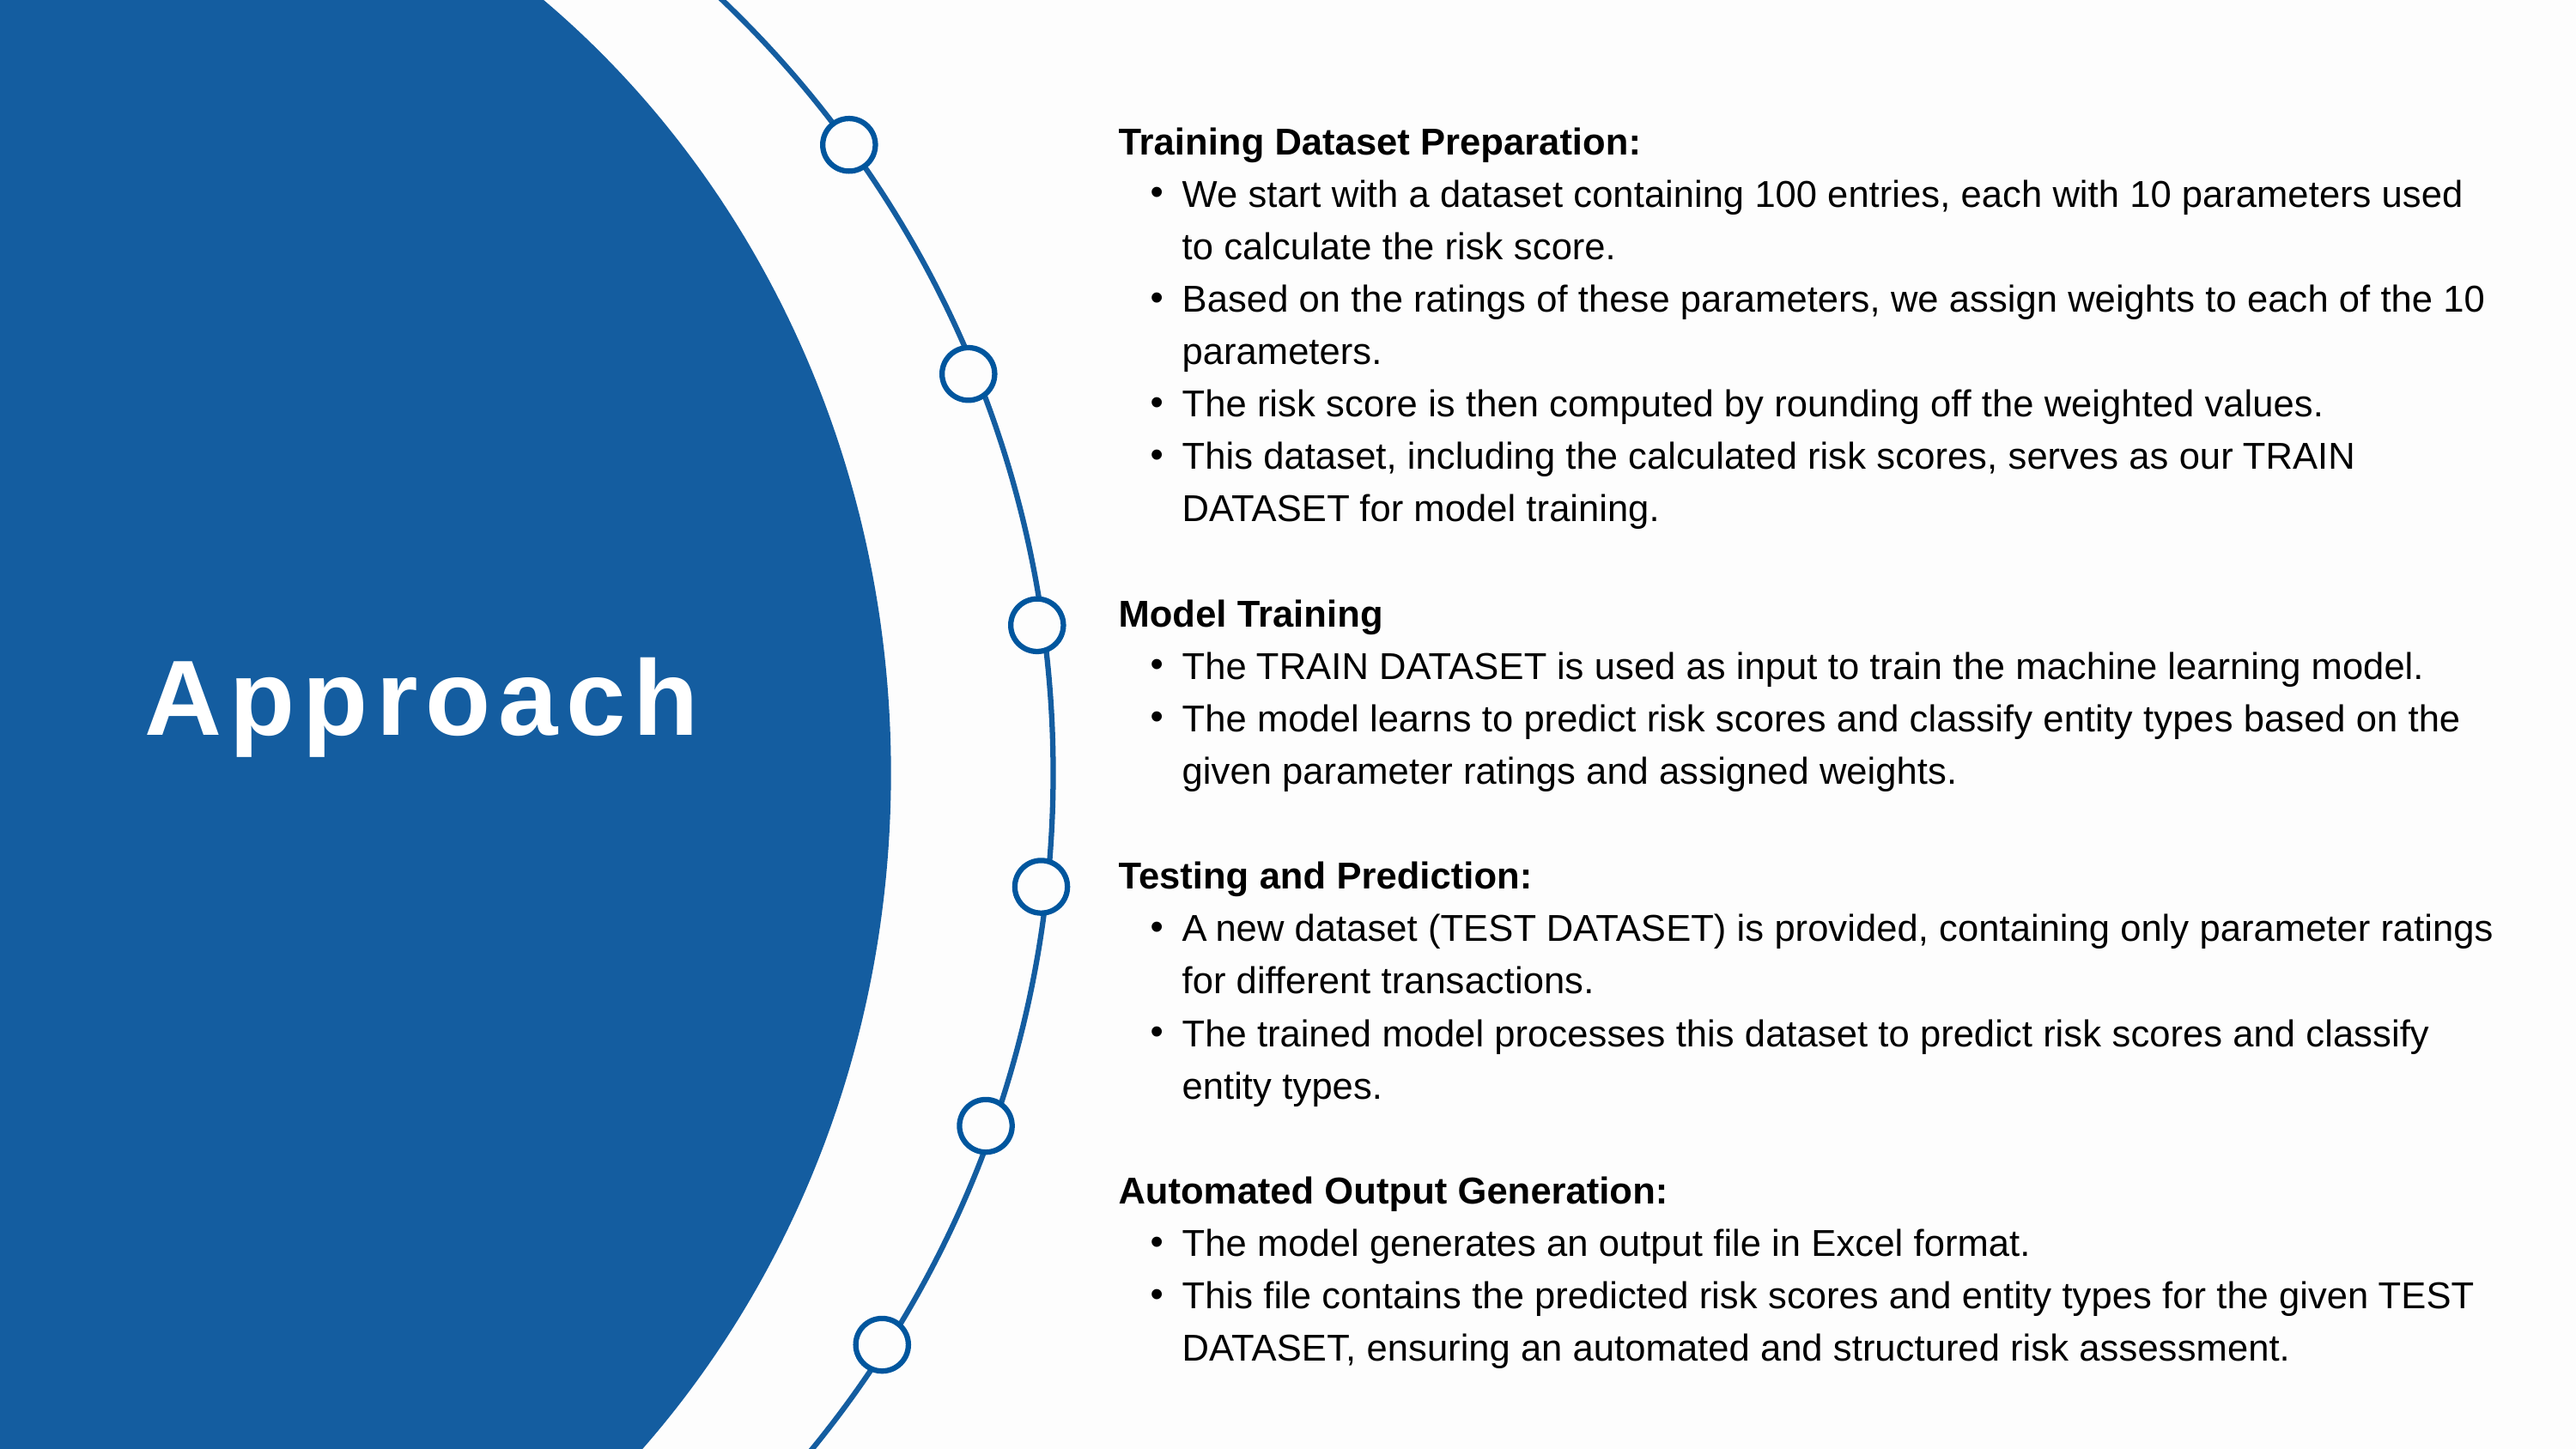

Training Dataset Preparation:
We start with a dataset containing 100 entries, each with 10 parameters used to calculate the risk score.
Based on the ratings of these parameters, we assign weights to each of the 10 parameters.
The risk score is then computed by rounding off the weighted values.
This dataset, including the calculated risk scores, serves as our TRAIN DATASET for model training.

Model Training
The TRAIN DATASET is used as input to train the machine learning model.
The model learns to predict risk scores and classify entity types based on the given parameter ratings and assigned weights.

Testing and Prediction:
A new dataset (TEST DATASET) is provided, containing only parameter ratings for different transactions.
The trained model processes this dataset to predict risk scores and classify entity types.

Automated Output Generation:
The model generates an output file in Excel format.
This file contains the predicted risk scores and entity types for the given TEST DATASET, ensuring an automated and structured risk assessment.

Approach